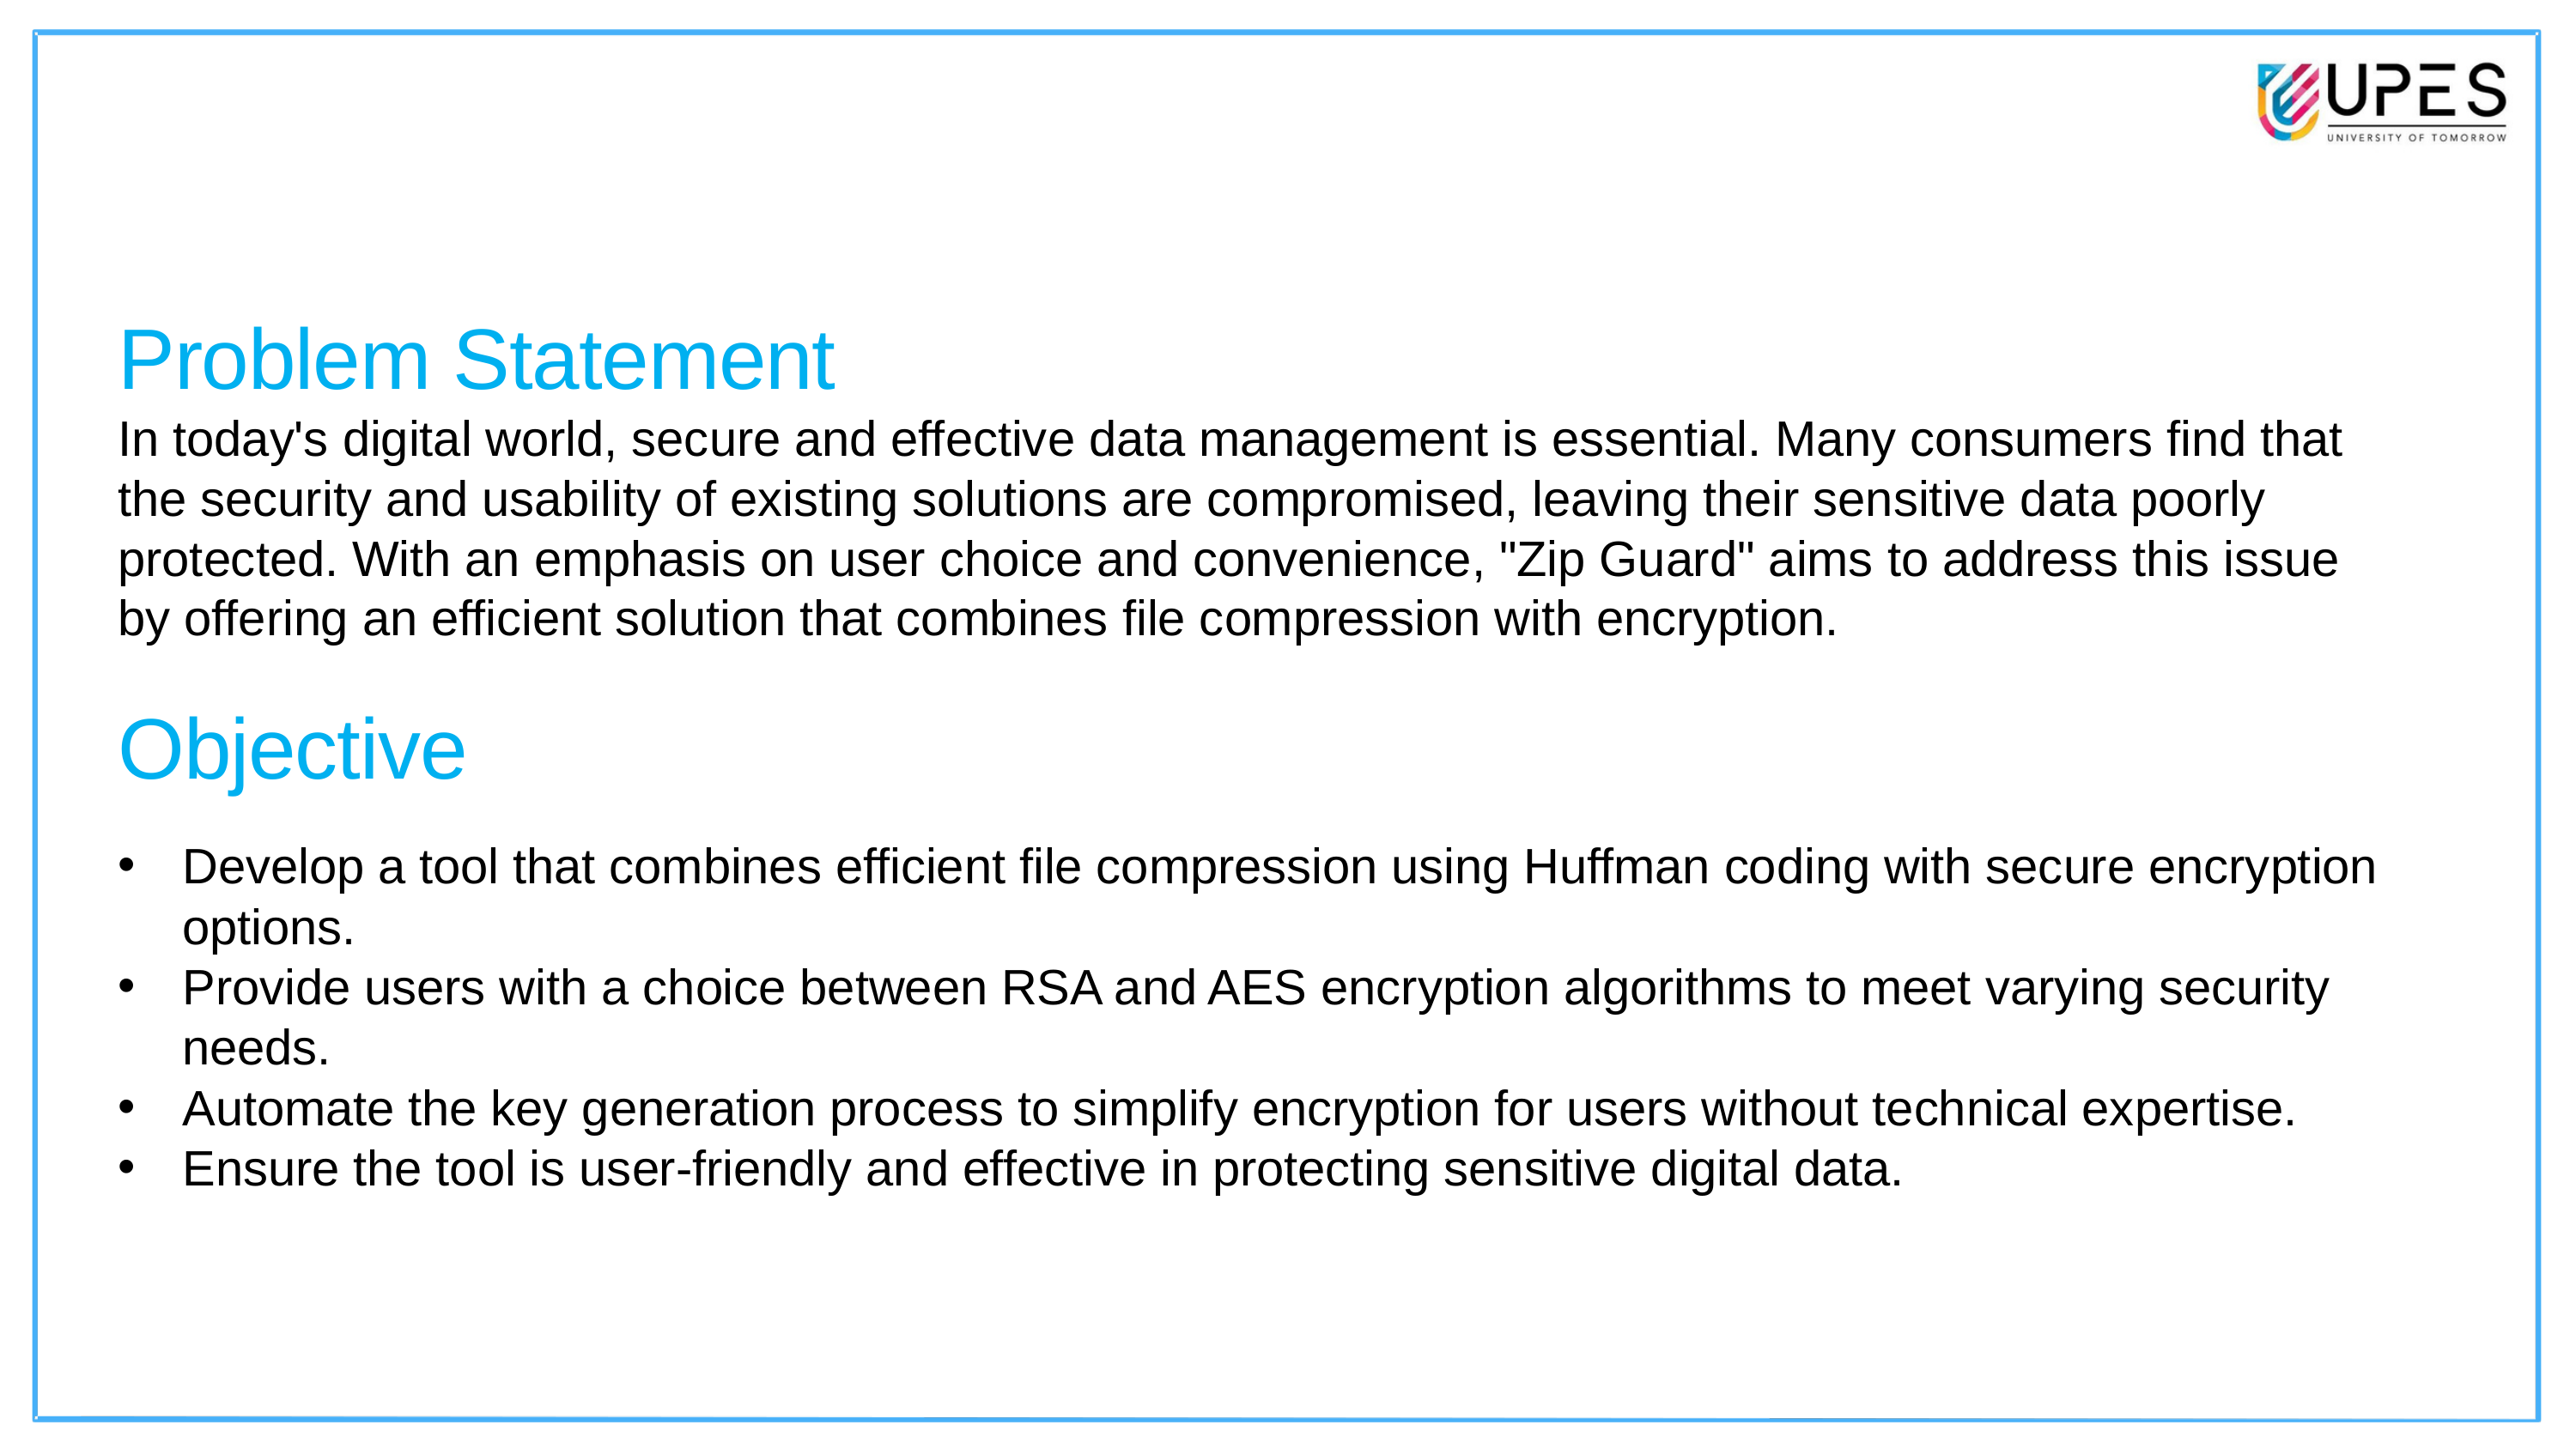

Problem Statement
In today's digital world, secure and effective data management is essential. Many consumers find that the security and usability of existing solutions are compromised, leaving their sensitive data poorly protected. With an emphasis on user choice and convenience, "Zip Guard" aims to address this issue by offering an efficient solution that combines file compression with encryption.

Objective

Develop a tool that combines efficient file compression using Huffman coding with secure encryption options.
Provide users with a choice between RSA and AES encryption algorithms to meet varying security needs.
Automate the key generation process to simplify encryption for users without technical expertise.
Ensure the tool is user-friendly and effective in protecting sensitive digital data.